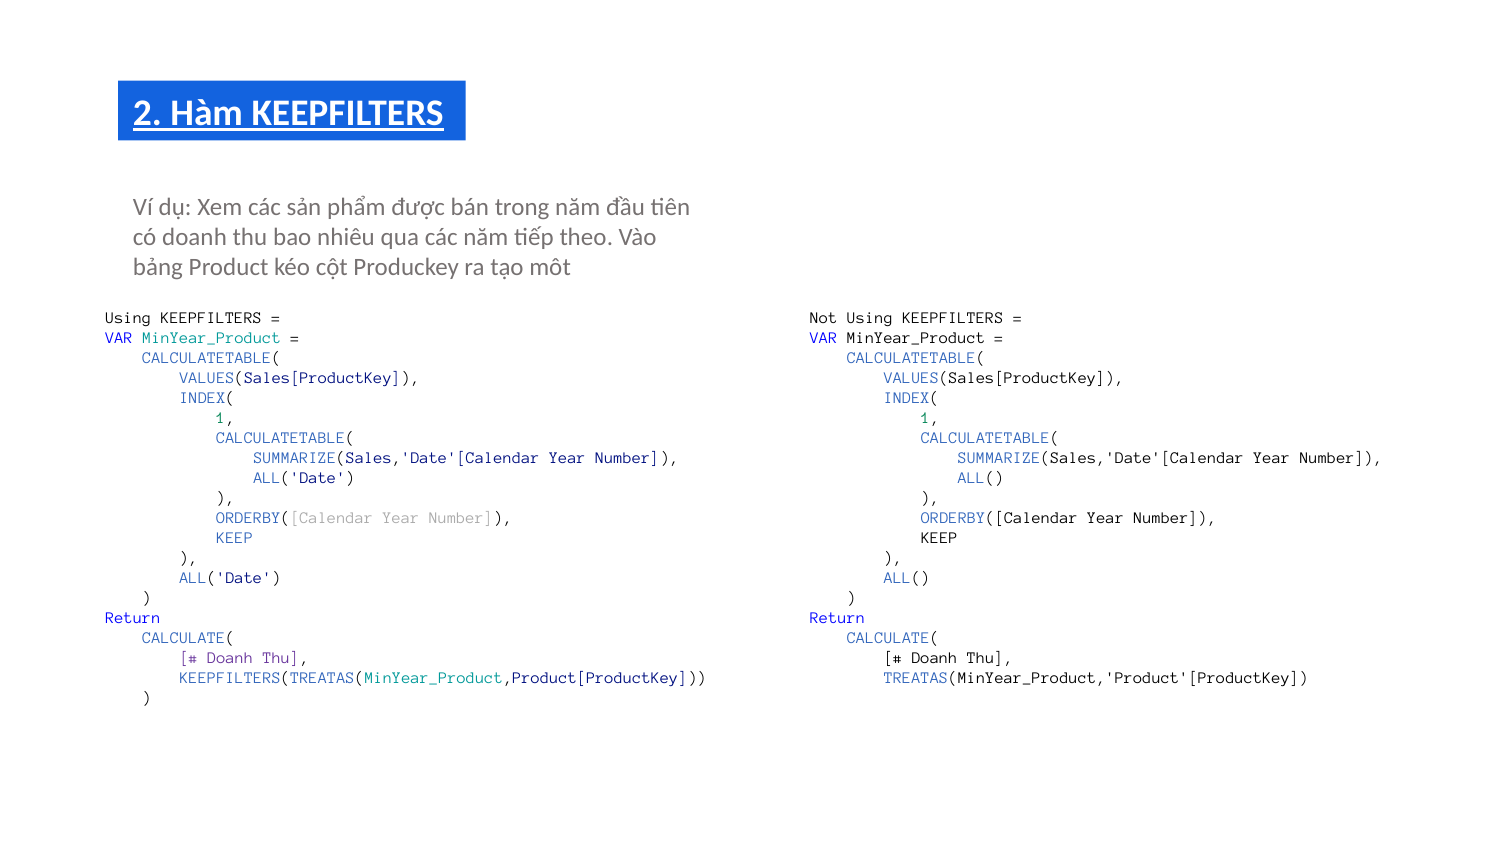

2. Hàm KEEPFILTERS
Ví dụ: Xem các sản phẩm được bán trong năm đầu tiên có doanh thu bao nhiêu qua các năm tiếp theo. Vào bảng Product kéo cột Produckey ra tạo môt
Using KEEPFILTERS =
VAR MinYear_Product =
    CALCULATETABLE(
        VALUES(Sales[ProductKey]),
        INDEX(
            1,
            CALCULATETABLE(
                SUMMARIZE(Sales,'Date'[Calendar Year Number]),
                ALL('Date')
            ),
            ORDERBY([Calendar Year Number]),
            KEEP
        ),
        ALL('Date')
    )
Return
    CALCULATE(
        [# Doanh Thu],
        KEEPFILTERS(TREATAS(MinYear_Product,Product[ProductKey]))
    )
Not Using KEEPFILTERS =
VAR MinYear_Product =
    CALCULATETABLE(
        VALUES(Sales[ProductKey]),
        INDEX(
            1,
            CALCULATETABLE(
                SUMMARIZE(Sales,'Date'[Calendar Year Number]),
                ALL()
            ),
            ORDERBY([Calendar Year Number]),
            KEEP
        ),
        ALL()
    )
Return
    CALCULATE(
        [# Doanh Thu],
        TREATAS(MinYear_Product,'Product'[ProductKey])